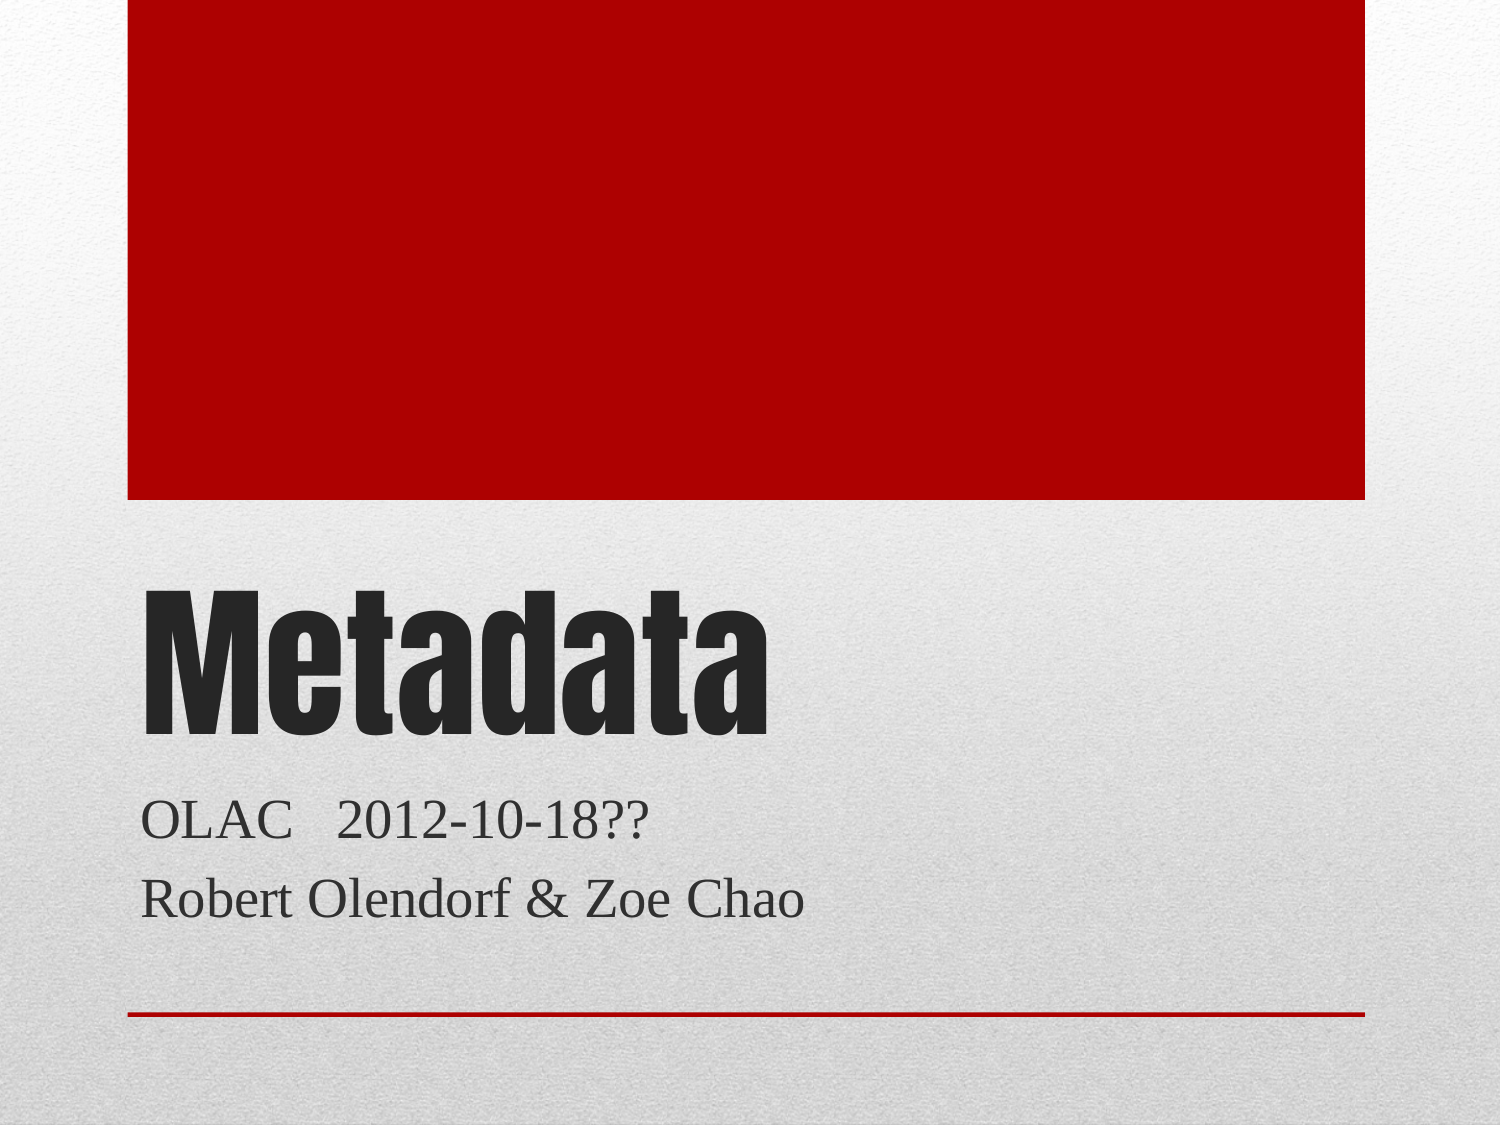

# Metadata
OLAC   2012-10-18??
Robert Olendorf & Zoe Chao